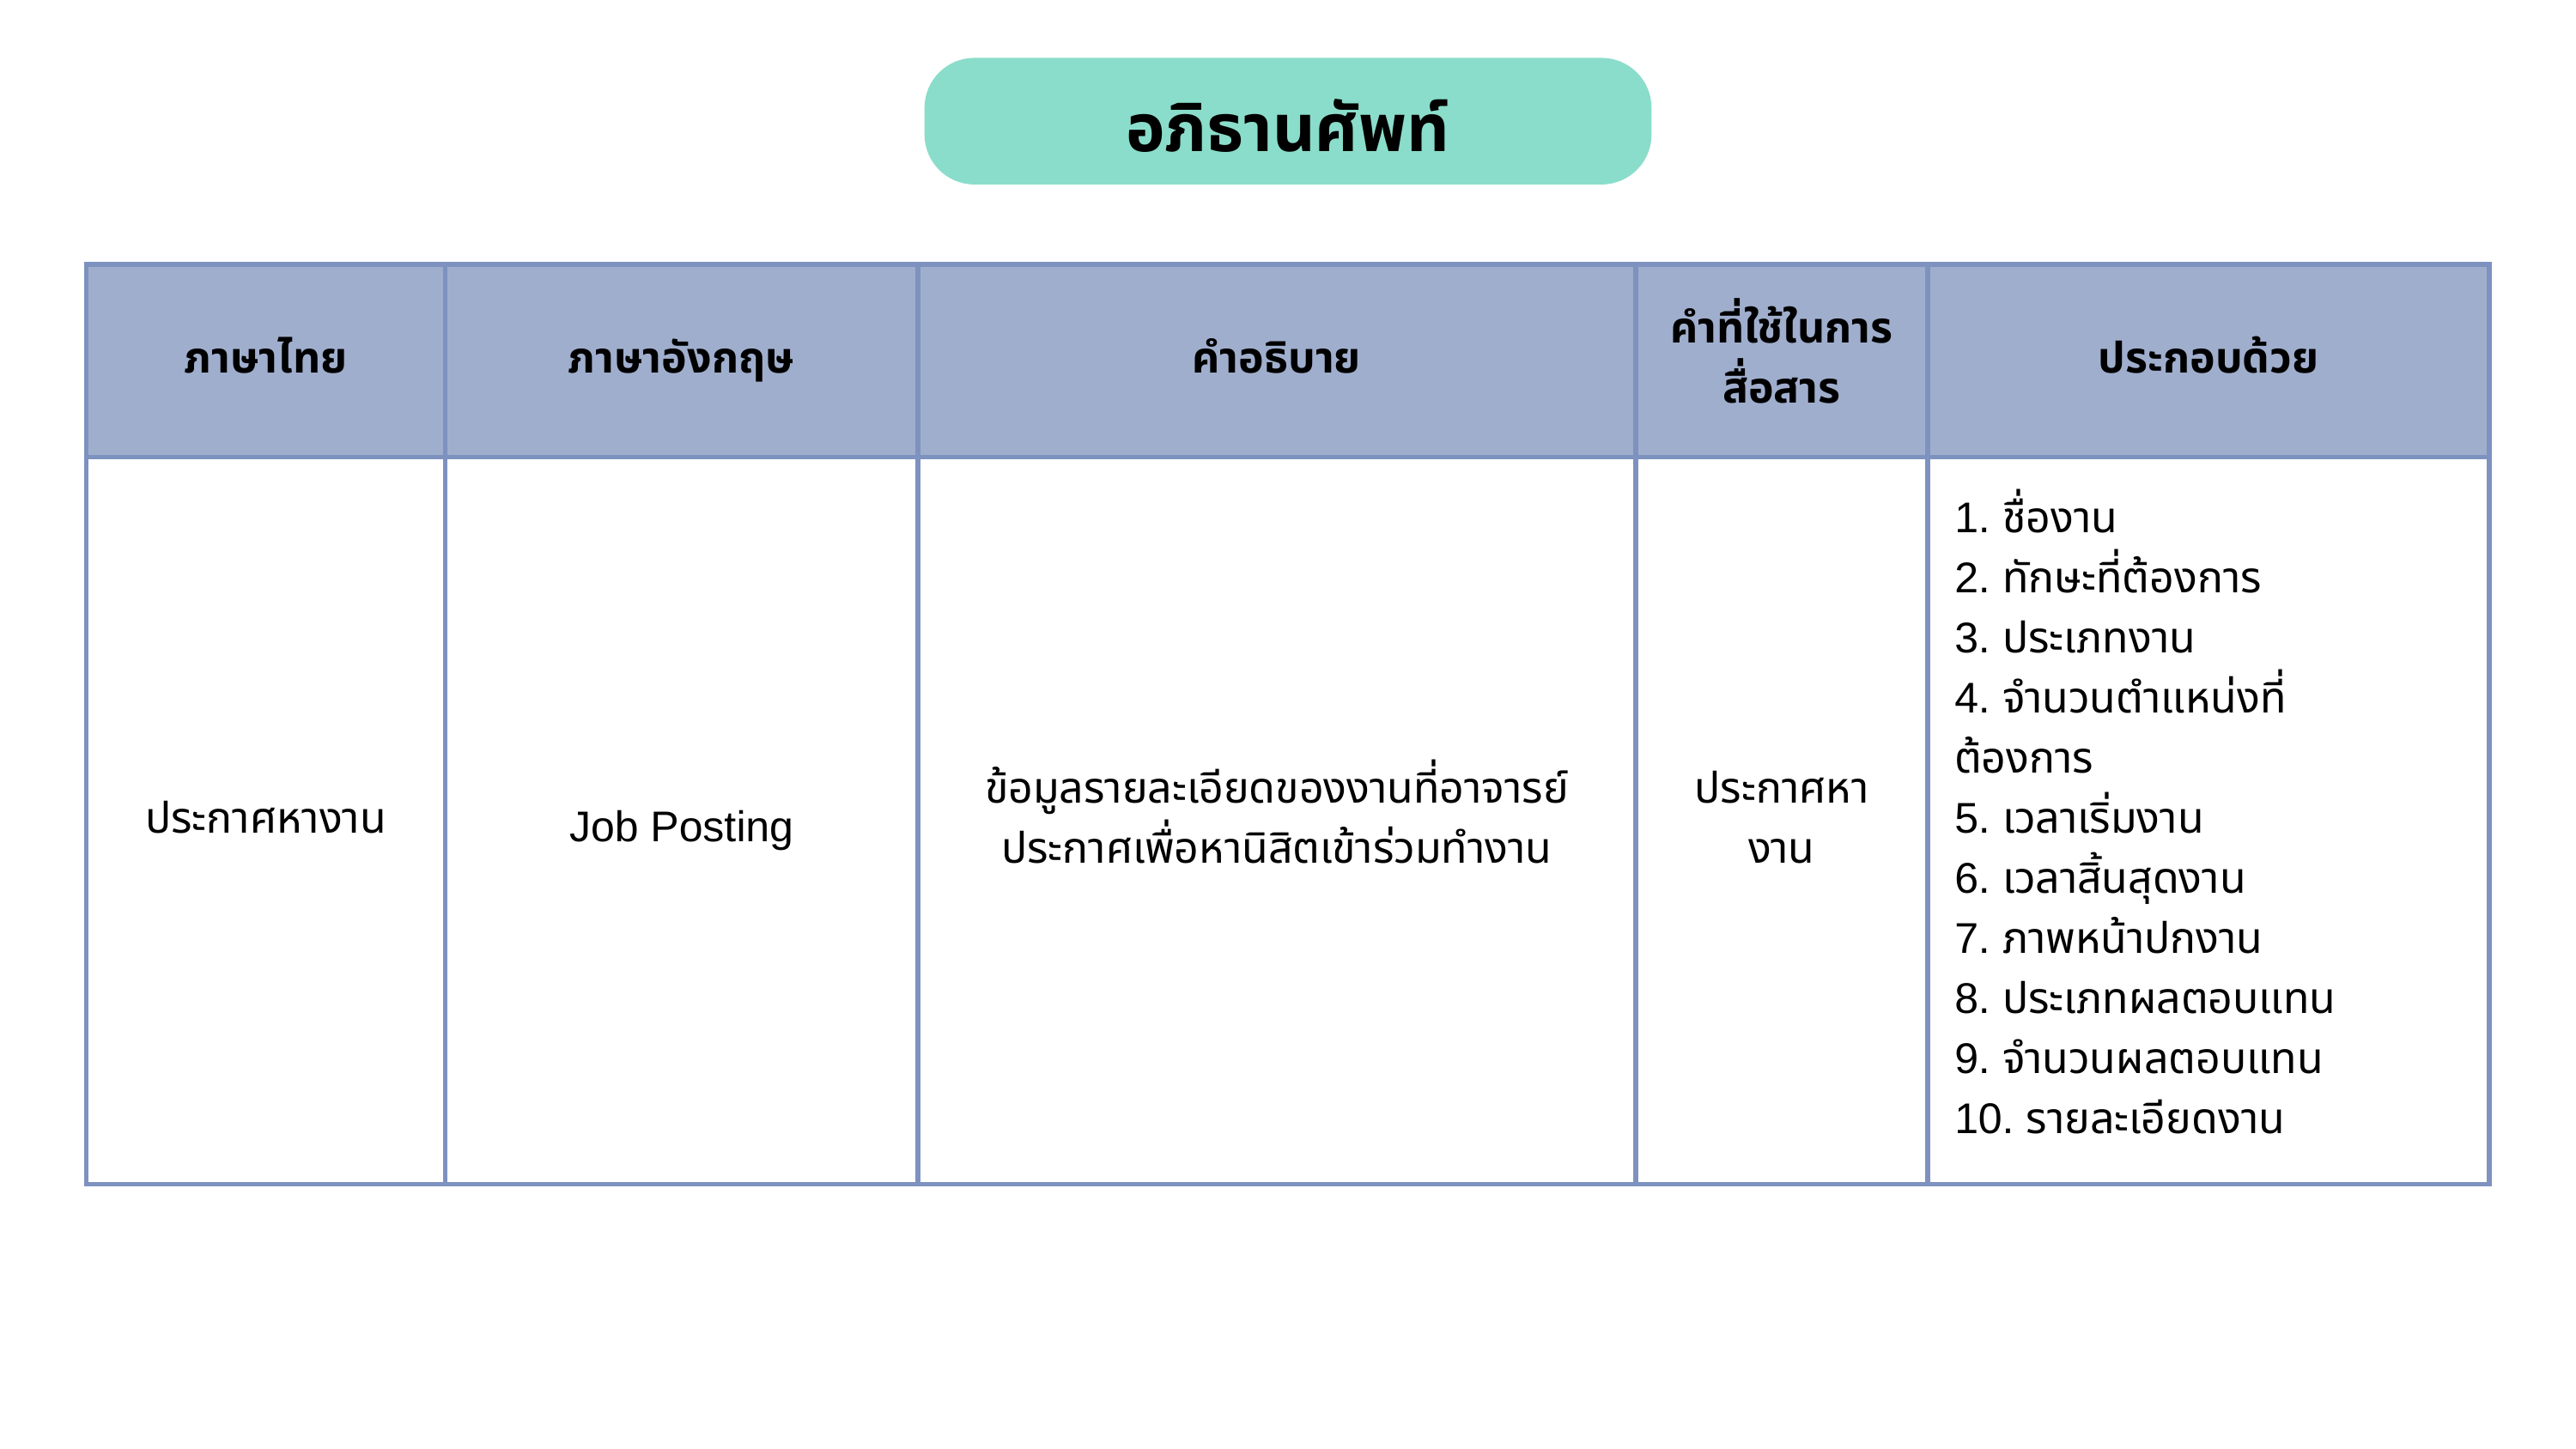

อภิธานศัพท์
| ภาษาไทย | ภาษาอังกฤษ | คำอธิบาย | คำที่ใช้ในการสื่อสาร | ประกอบด้วย |
| --- | --- | --- | --- | --- |
| ประกาศหางาน | Job Posting | ข้อมูลรายละเอียดของงานที่อาจารย์ประกาศเพื่อหานิสิตเข้าร่วมทำงาน | ประกาศหางาน | 1. ชื่องาน 2. ทักษะที่ต้องการ 3. ประเภทงาน 4. จำนวนตำแหน่งที่ ต้องการ 5. เวลาเริ่มงาน 6. เวลาสิ้นสุดงาน 7. ภาพหน้าปกงาน 8. ประเภทผลตอบแทน 9. จำนวนผลตอบแทน 10. รายละเอียดงาน |